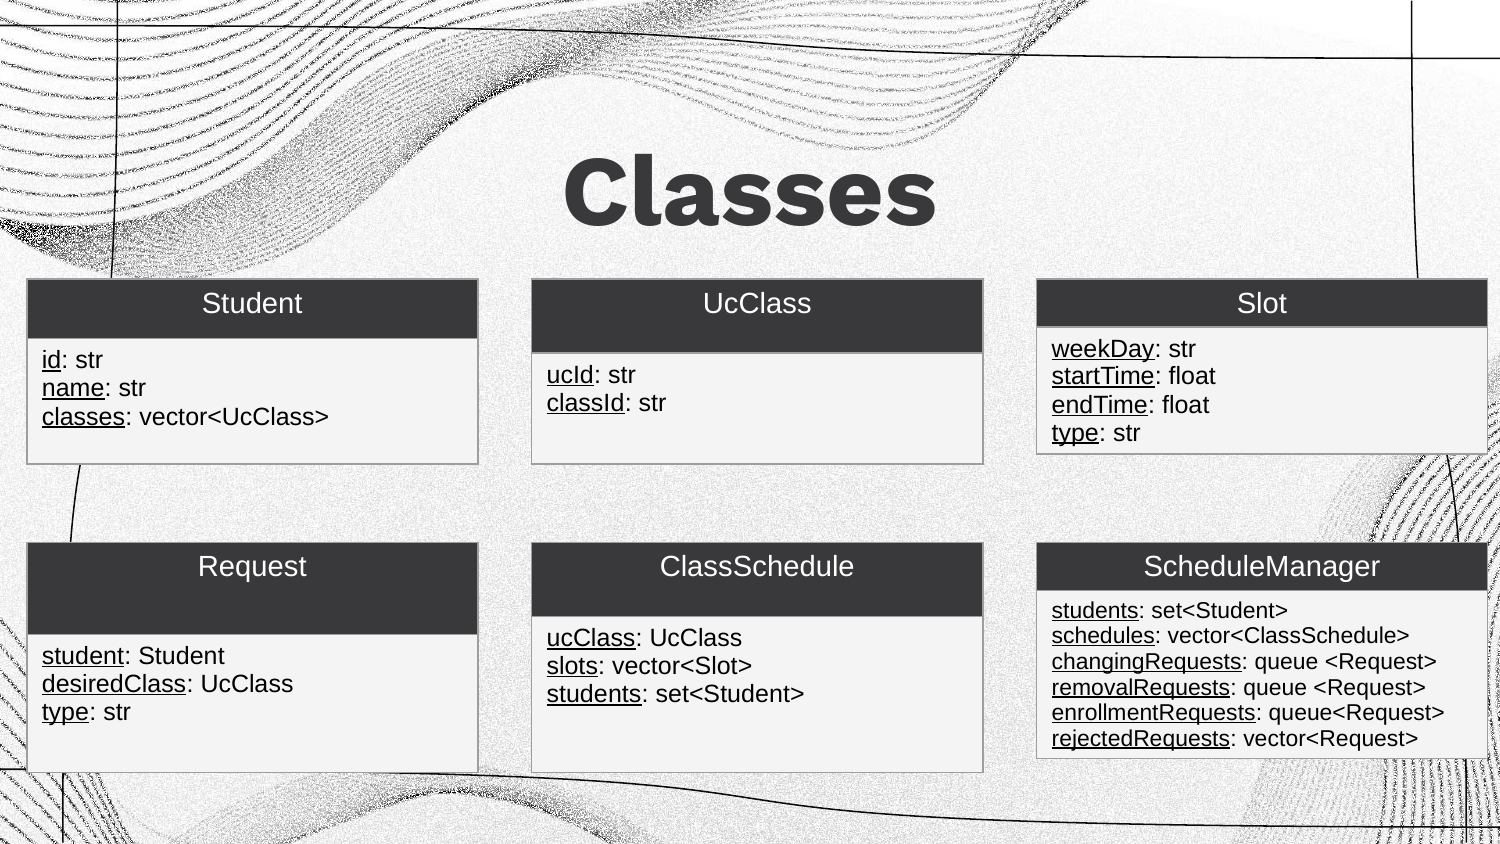

# Classes
| Slot |
| --- |
| weekDay: str startTime: float endTime: float type: str |
| Student |
| --- |
| id: str name: str classes: vector<UcClass> |
| UcClass |
| --- |
| ucId: str classId: str |
| ScheduleManager |
| --- |
| students: set<Student> schedules: vector<ClassSchedule> changingRequests: queue <Request> removalRequests: queue <Request> enrollmentRequests: queue<Request> rejectedRequests: vector<Request> |
| ClassSchedule |
| --- |
| ucClass: UcClass slots: vector<Slot> students: set<Student> |
| Request |
| --- |
| student: Student desiredClass: UcClass type: str |